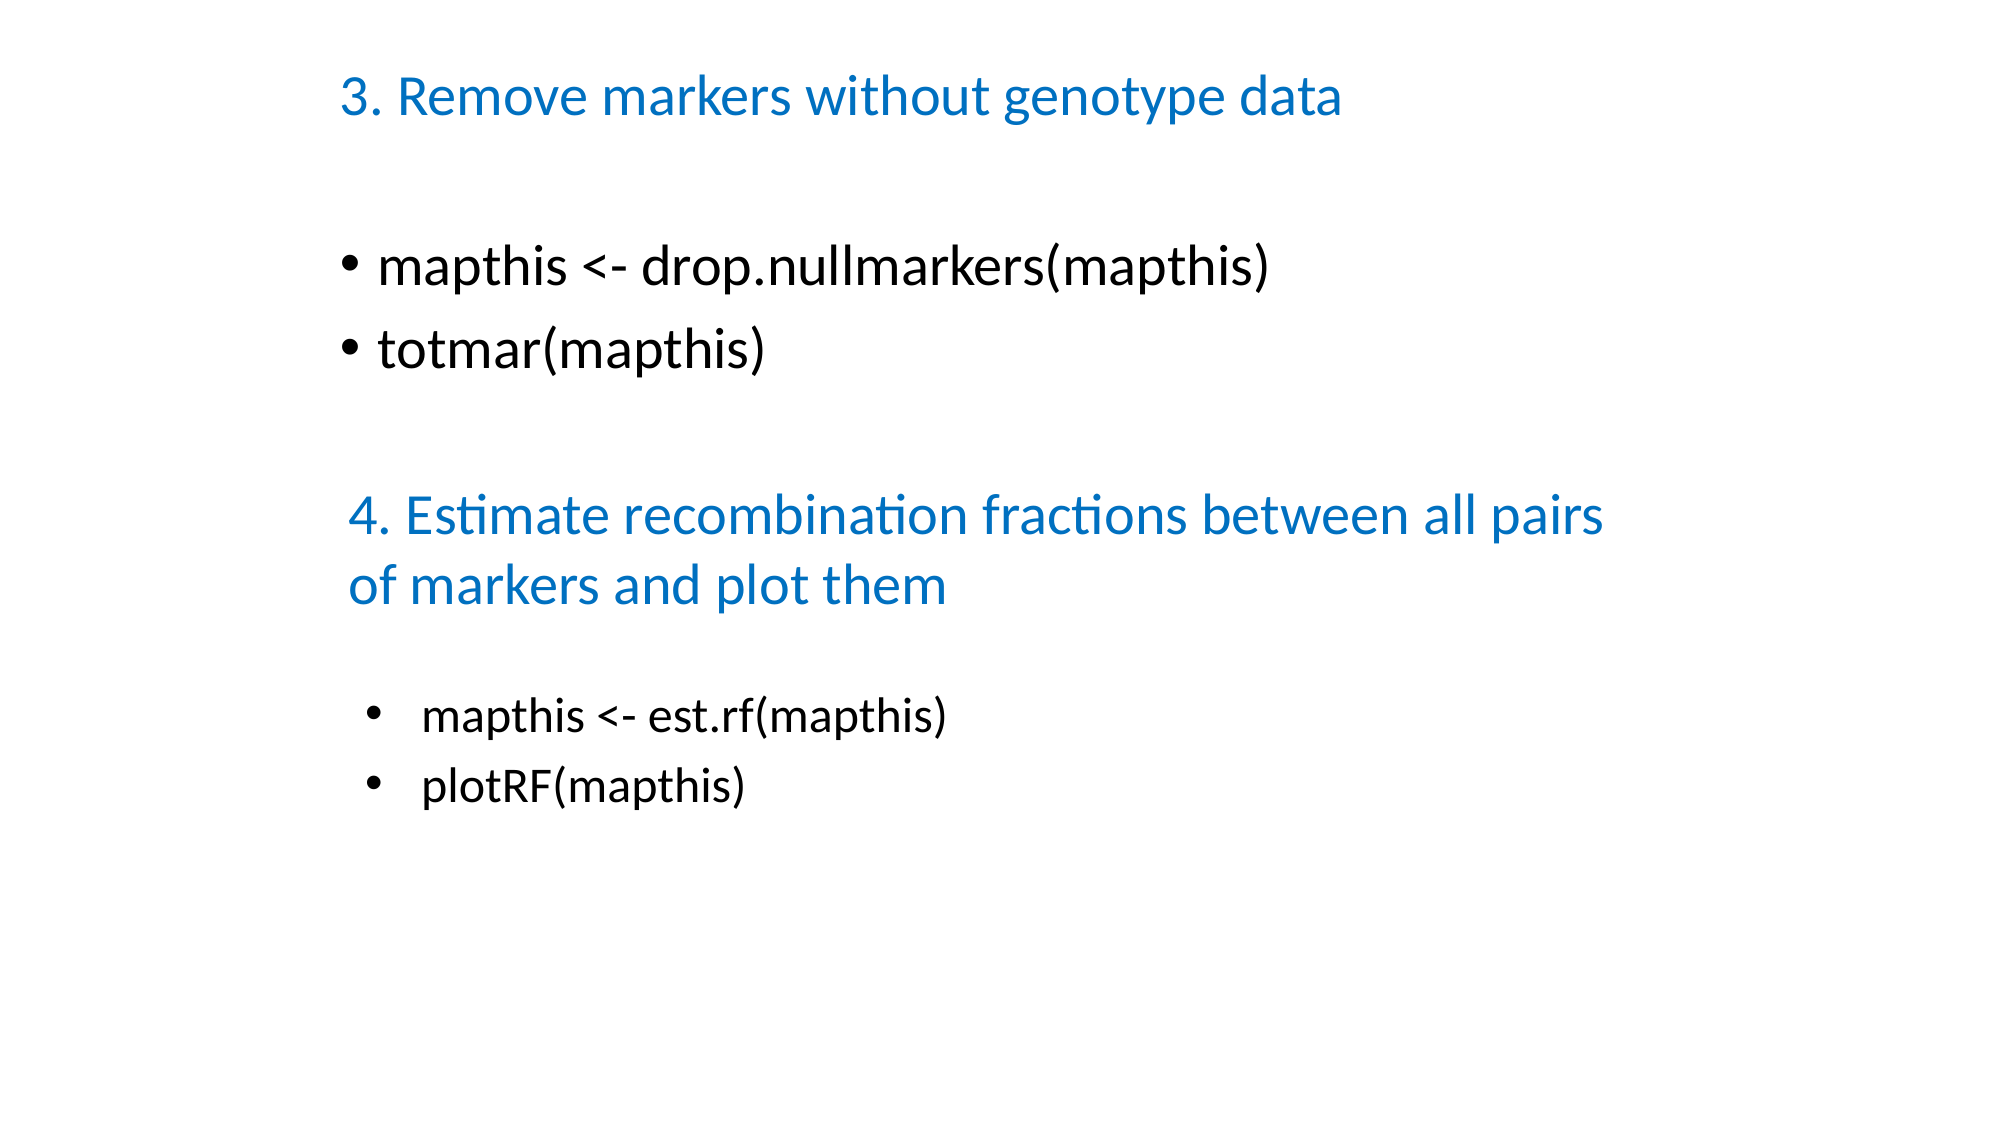

# 3. Remove markers without genotype data
mapthis <- drop.nullmarkers(mapthis)
totmar(mapthis)

4. Estimate recombination fractions between all pairs of markers and plot them
mapthis <- est.rf(mapthis)
plotRF(mapthis)